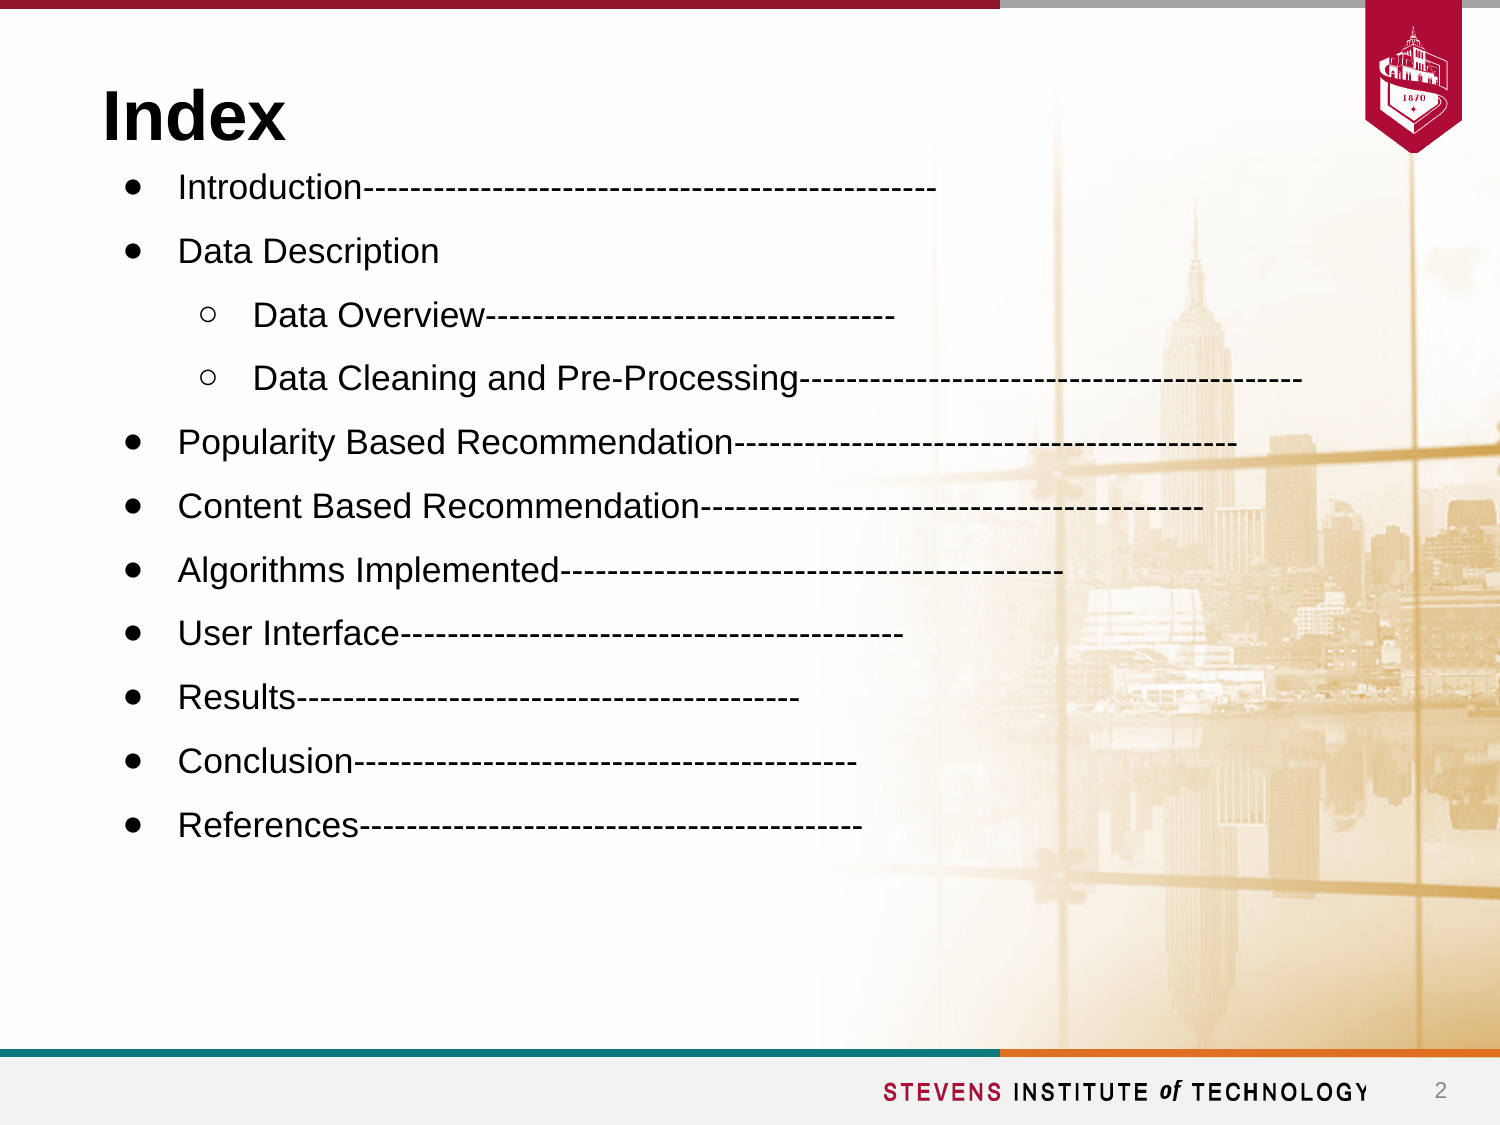

# Index

Introduction-------------------------------------------------
Data Description
Data Overview-----------------------------------
Data Cleaning and Pre-Processing-------------------------------------------
Popularity Based Recommendation-------------------------------------------
Content Based Recommendation-------------------------------------------
Algorithms Implemented-------------------------------------------
User Interface-------------------------------------------
Results-------------------------------------------
Conclusion-------------------------------------------
References-------------------------------------------
2